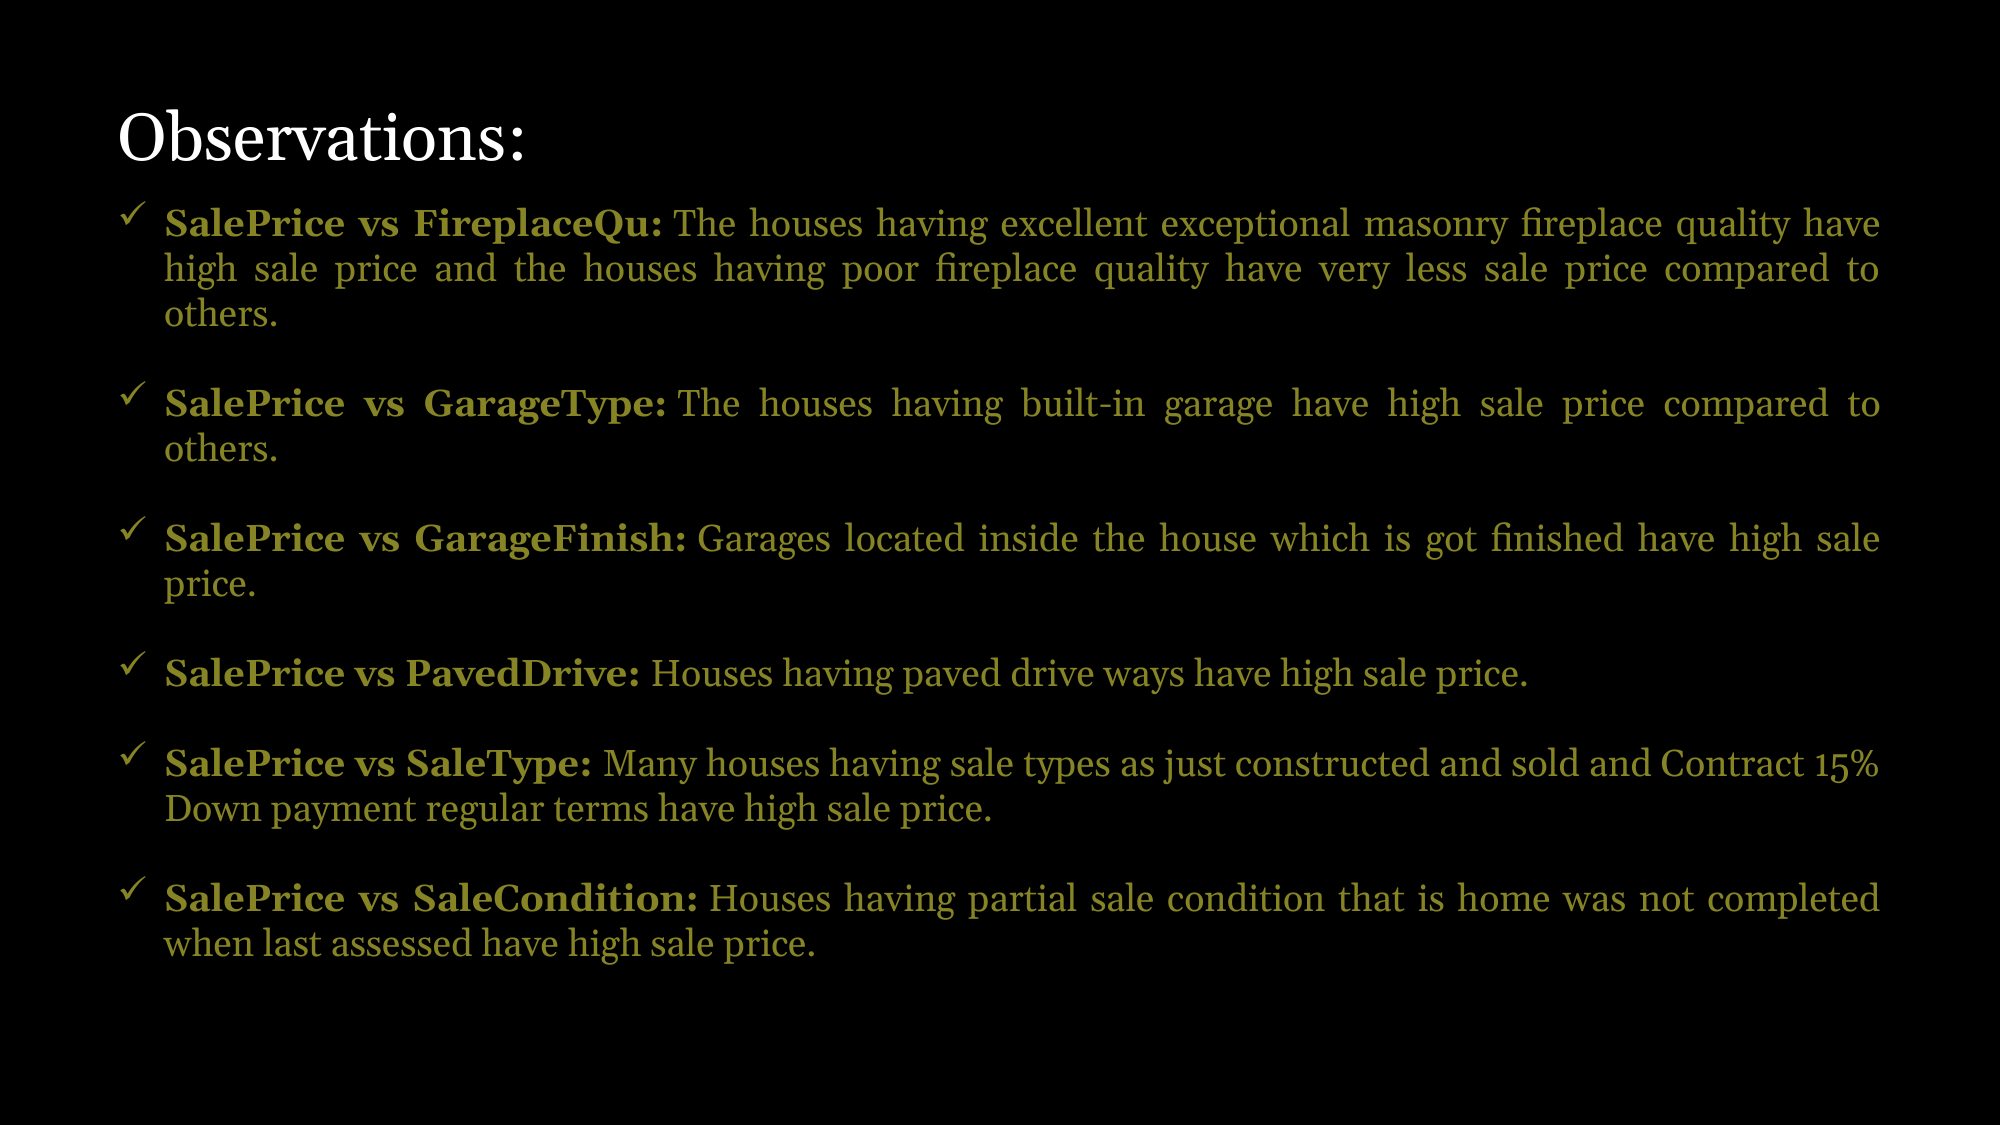

Observations:
SalePrice vs FireplaceQu: The houses having excellent exceptional masonry fireplace quality have high sale price and the houses having poor fireplace quality have very less sale price compared to others.

SalePrice vs GarageType: The houses having built-in garage have high sale price compared to others.

SalePrice vs GarageFinish: Garages located inside the house which is got finished have high sale price.

SalePrice vs PavedDrive: Houses having paved drive ways have high sale price.

SalePrice vs SaleType: Many houses having sale types as just constructed and sold and Contract 15% Down payment regular terms have high sale price.

SalePrice vs SaleCondition: Houses having partial sale condition that is home was not completed when last assessed have high sale price.